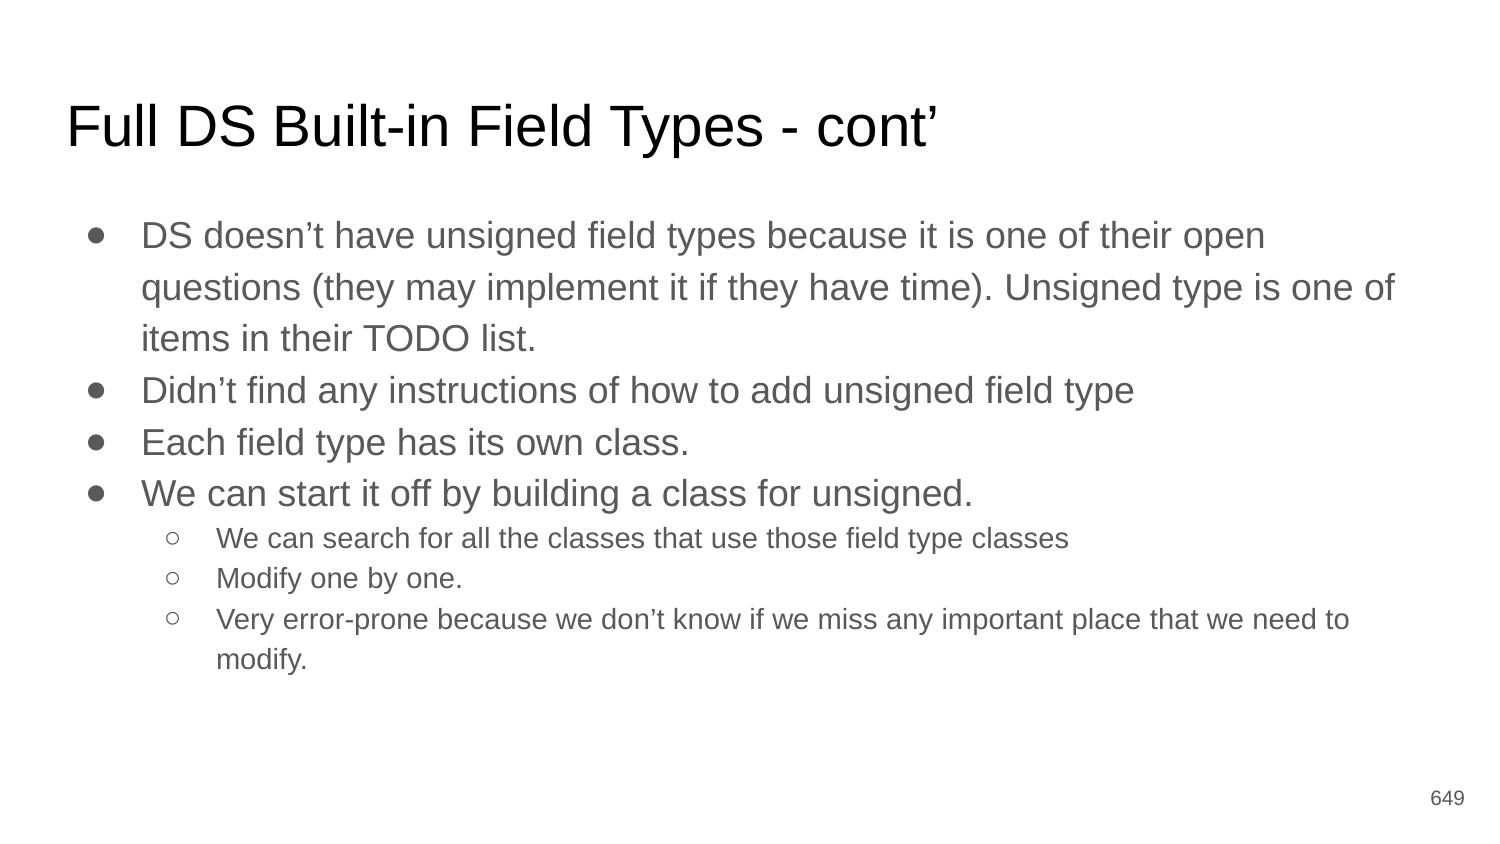

# Full DS Built-in Field Types - cont’
DS doesn’t have unsigned field types because it is one of their open questions (they may implement it if they have time). Unsigned type is one of items in their TODO list.
Didn’t find any instructions of how to add unsigned field type
Each field type has its own class.
We can start it off by building a class for unsigned.
We can search for all the classes that use those field type classes
Modify one by one.
Very error-prone because we don’t know if we miss any important place that we need to modify.
649